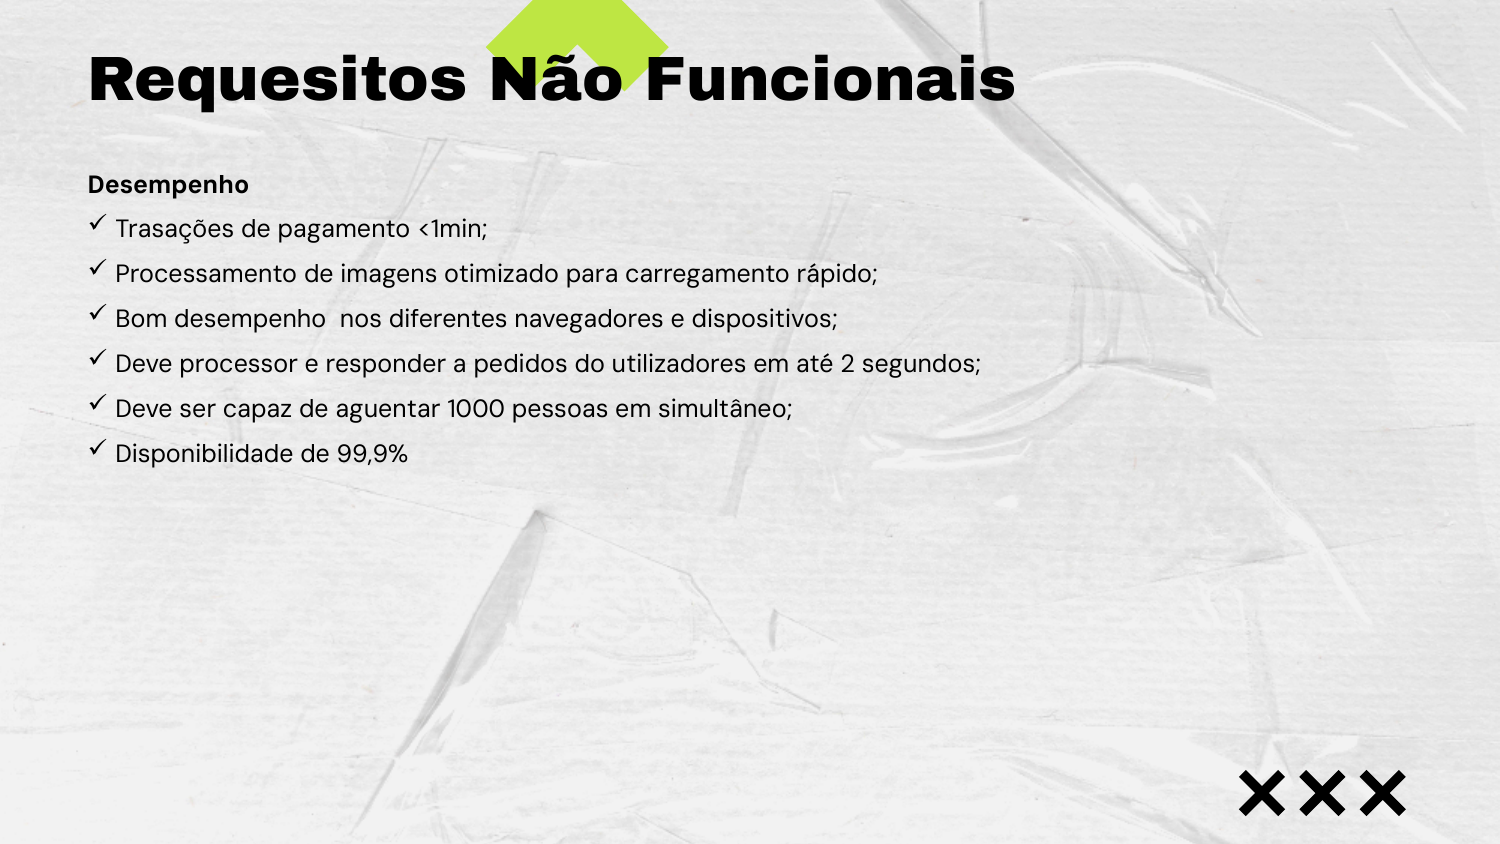

# Requesitos Não Funcionais
Desempenho
Trasações de pagamento <1min;
Processamento de imagens otimizado para carregamento rápido;
Bom desempenho  nos diferentes navegadores e dispositivos;
Deve processor e responder a pedidos do utilizadores em até 2 segundos;
Deve ser capaz de aguentar 1000 pessoas em simultâneo;
Disponibilidade de 99,9%